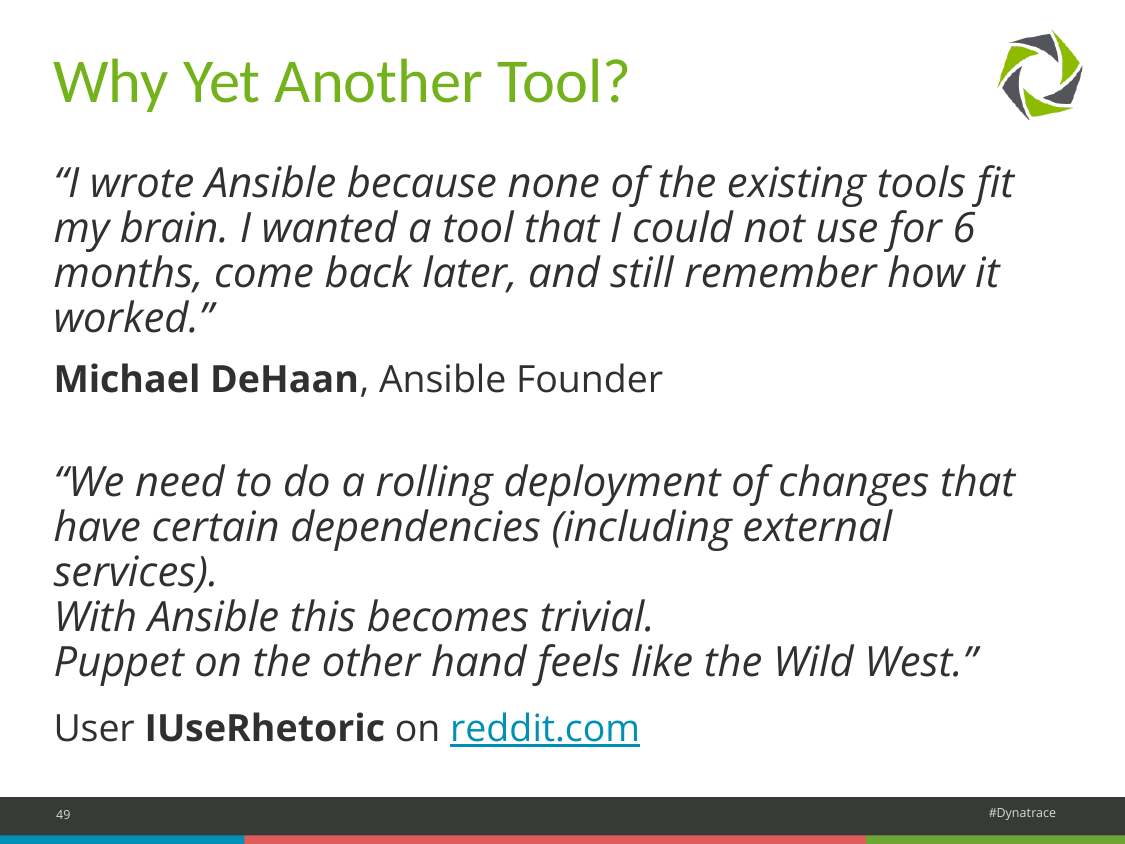

# Why Yet Another Tool?
“I wrote Ansible because none of the existing tools fit my brain. I wanted a tool that I could not use for 6 months, come back later, and still remember how it worked.”
Michael DeHaan, Ansible Founder

“We need to do a rolling deployment of changes that have certain dependencies (including external services).
With Ansible this becomes trivial.
Puppet on the other hand feels like the Wild West.”
User IUseRhetoric on reddit.com